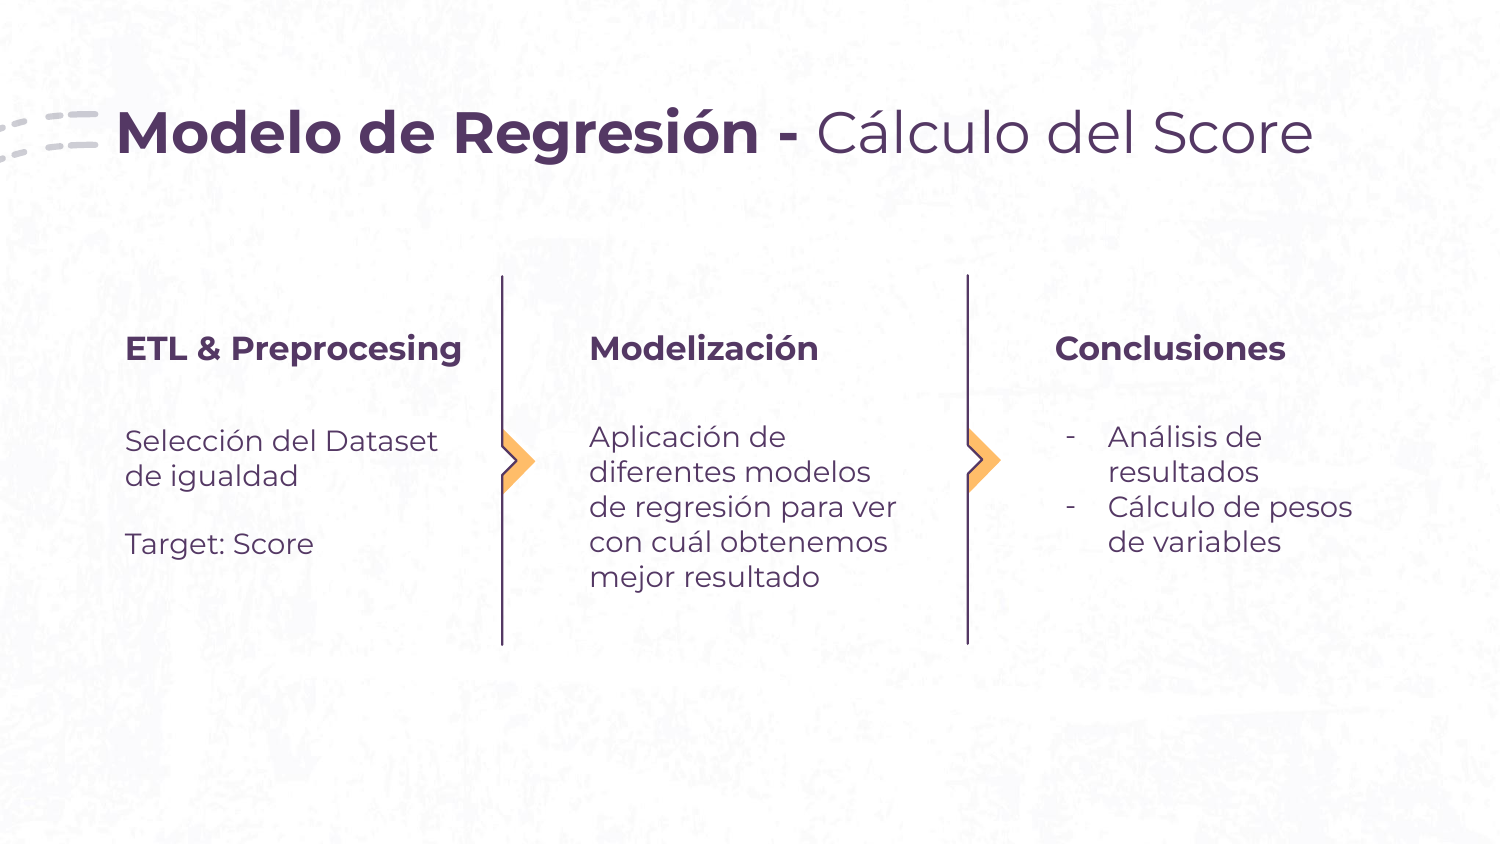

# Modelo de Regresión - Cálculo del Score

ETL & Preprocesing
Modelización
Conclusiones
Aplicación de diferentes modelos de regresión para ver con cuál obtenemos mejor resultado
Análisis de resultados
Cálculo de pesos de variables
Selección del Dataset de igualdad
Target: Score